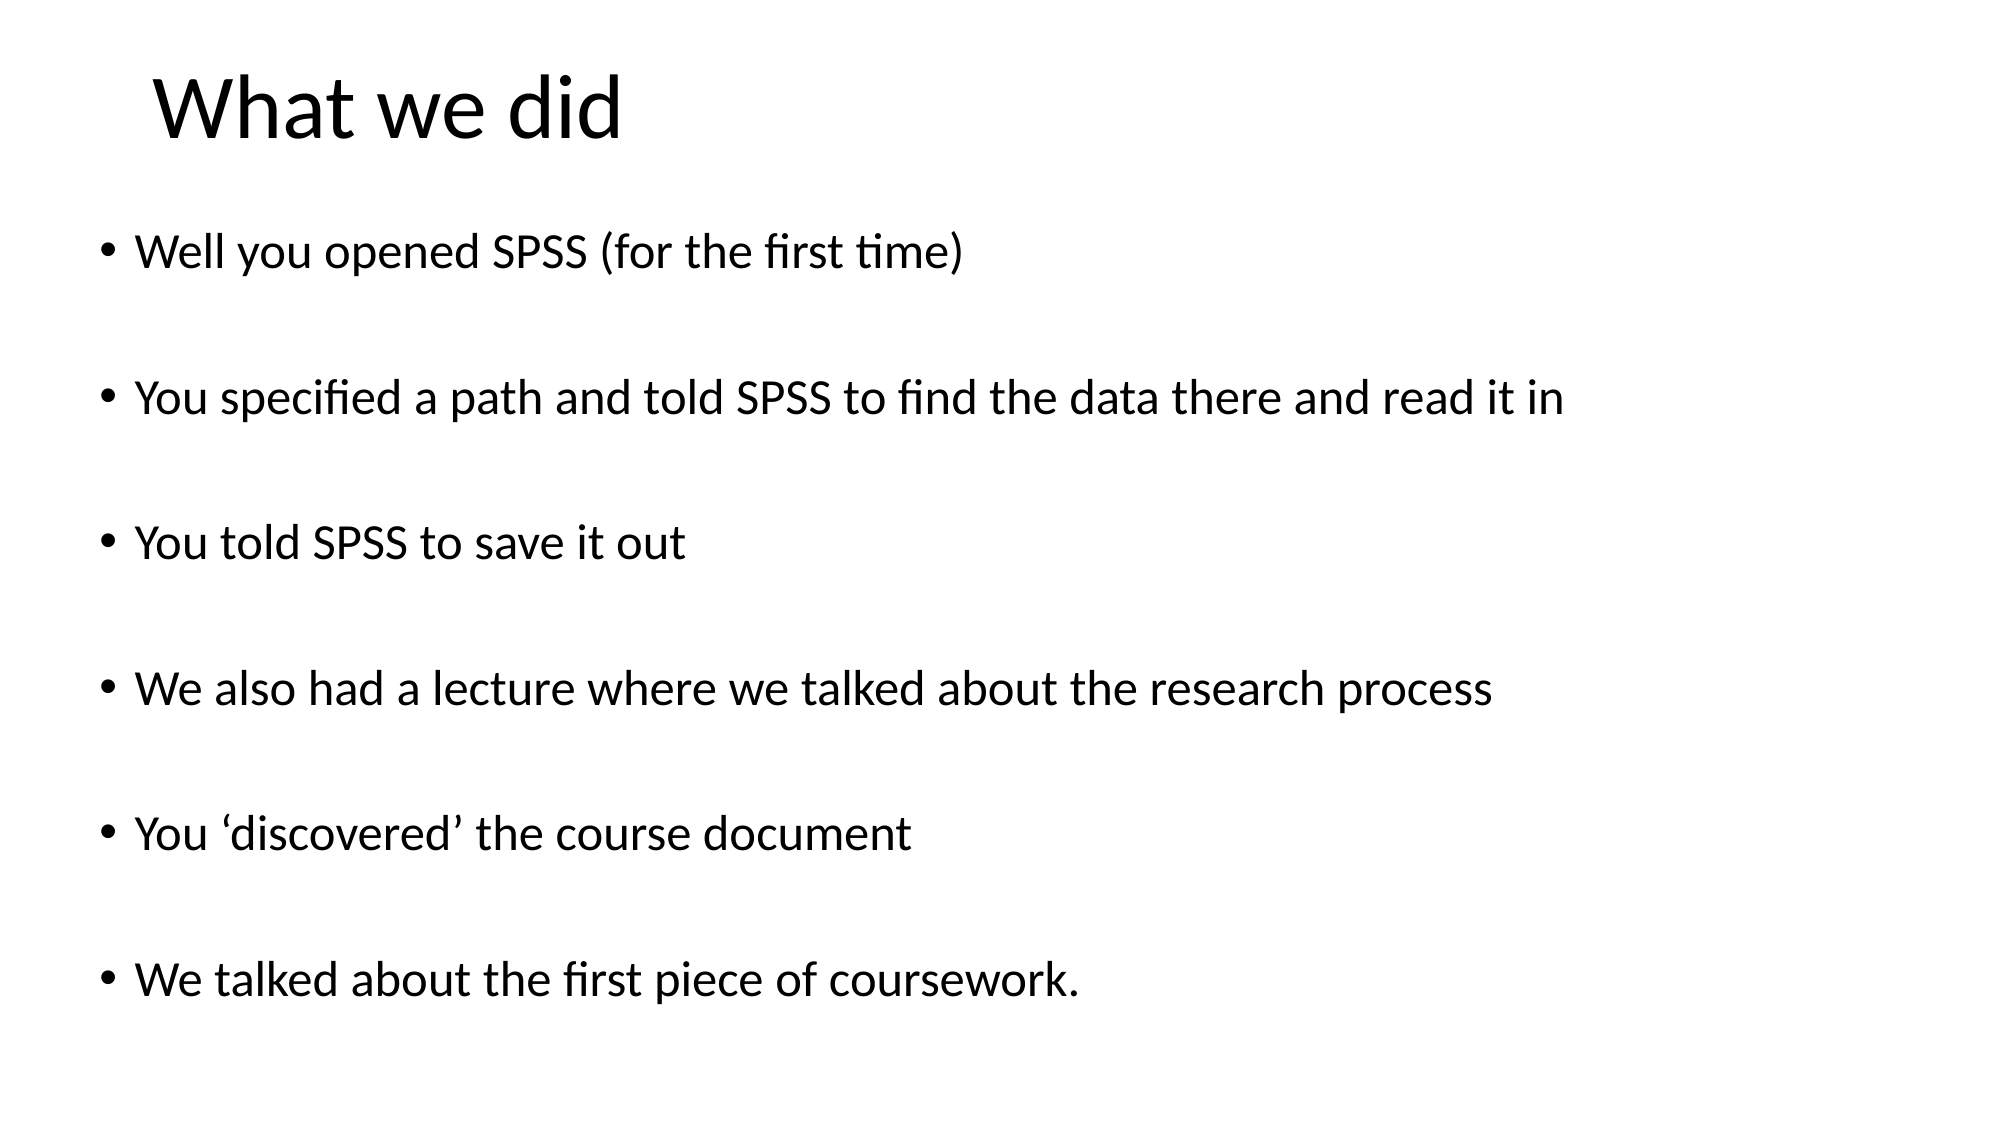

# What we did
Well you opened SPSS (for the first time)

You specified a path and told SPSS to find the data there and read it in

You told SPSS to save it out

We also had a lecture where we talked about the research process

You ‘discovered’ the course document

We talked about the first piece of coursework.